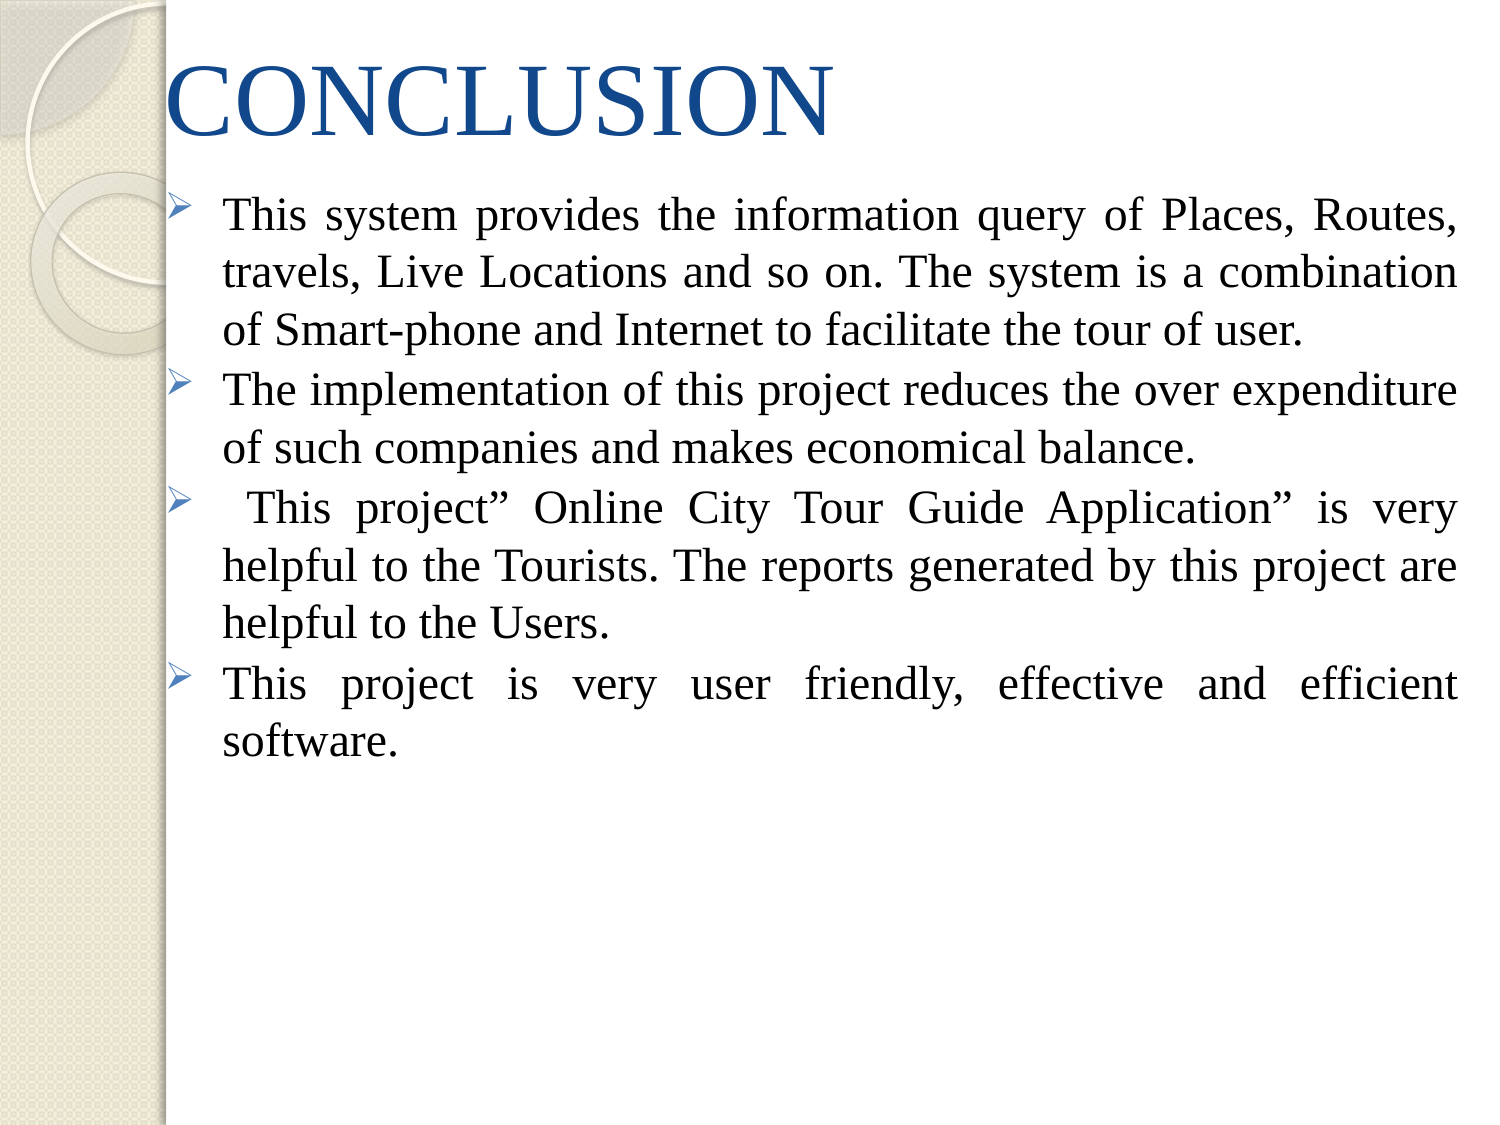

# CONCLUSION
This system provides the information query of Places, Routes, travels, Live Locations and so on. The system is a combination of Smart-phone and Internet to facilitate the tour of user.
The implementation of this project reduces the over expenditure of such companies and makes economical balance.
 This project” Online City Tour Guide Application” is very helpful to the Tourists. The reports generated by this project are helpful to the Users.
This project is very user friendly, effective and efficient software.